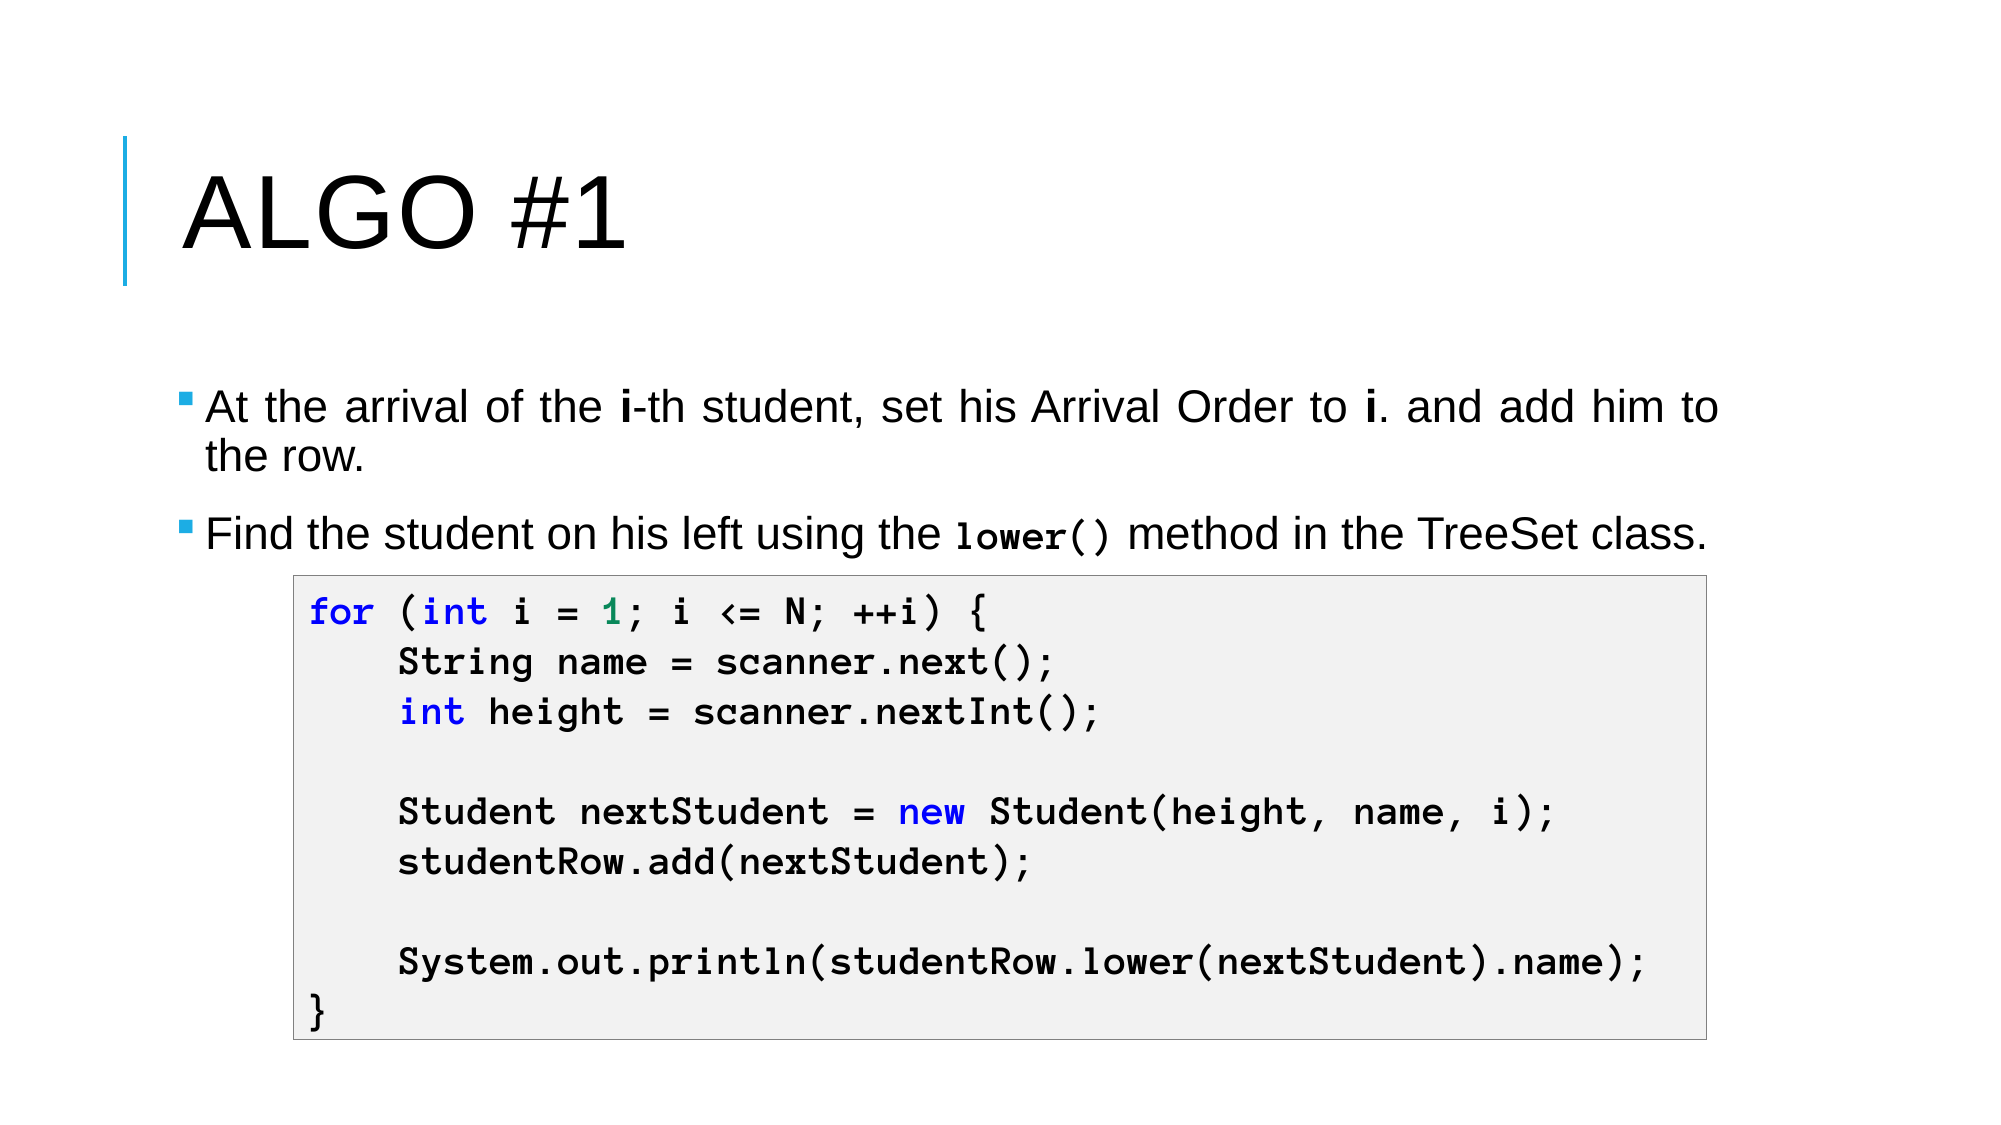

# Algo #1
At the arrival of the i-th student, set his Arrival Order to i. and add him to the row.
Find the student on his left using the lower() method in the TreeSet class.
for (int i = 1; i <= N; ++i) {
    String name = scanner.next();
    int height = scanner.nextInt();

    Student nextStudent = new Student(height, name, i);
    studentRow.add(nextStudent);

    System.out.println(studentRow.lower(nextStudent).name);
}